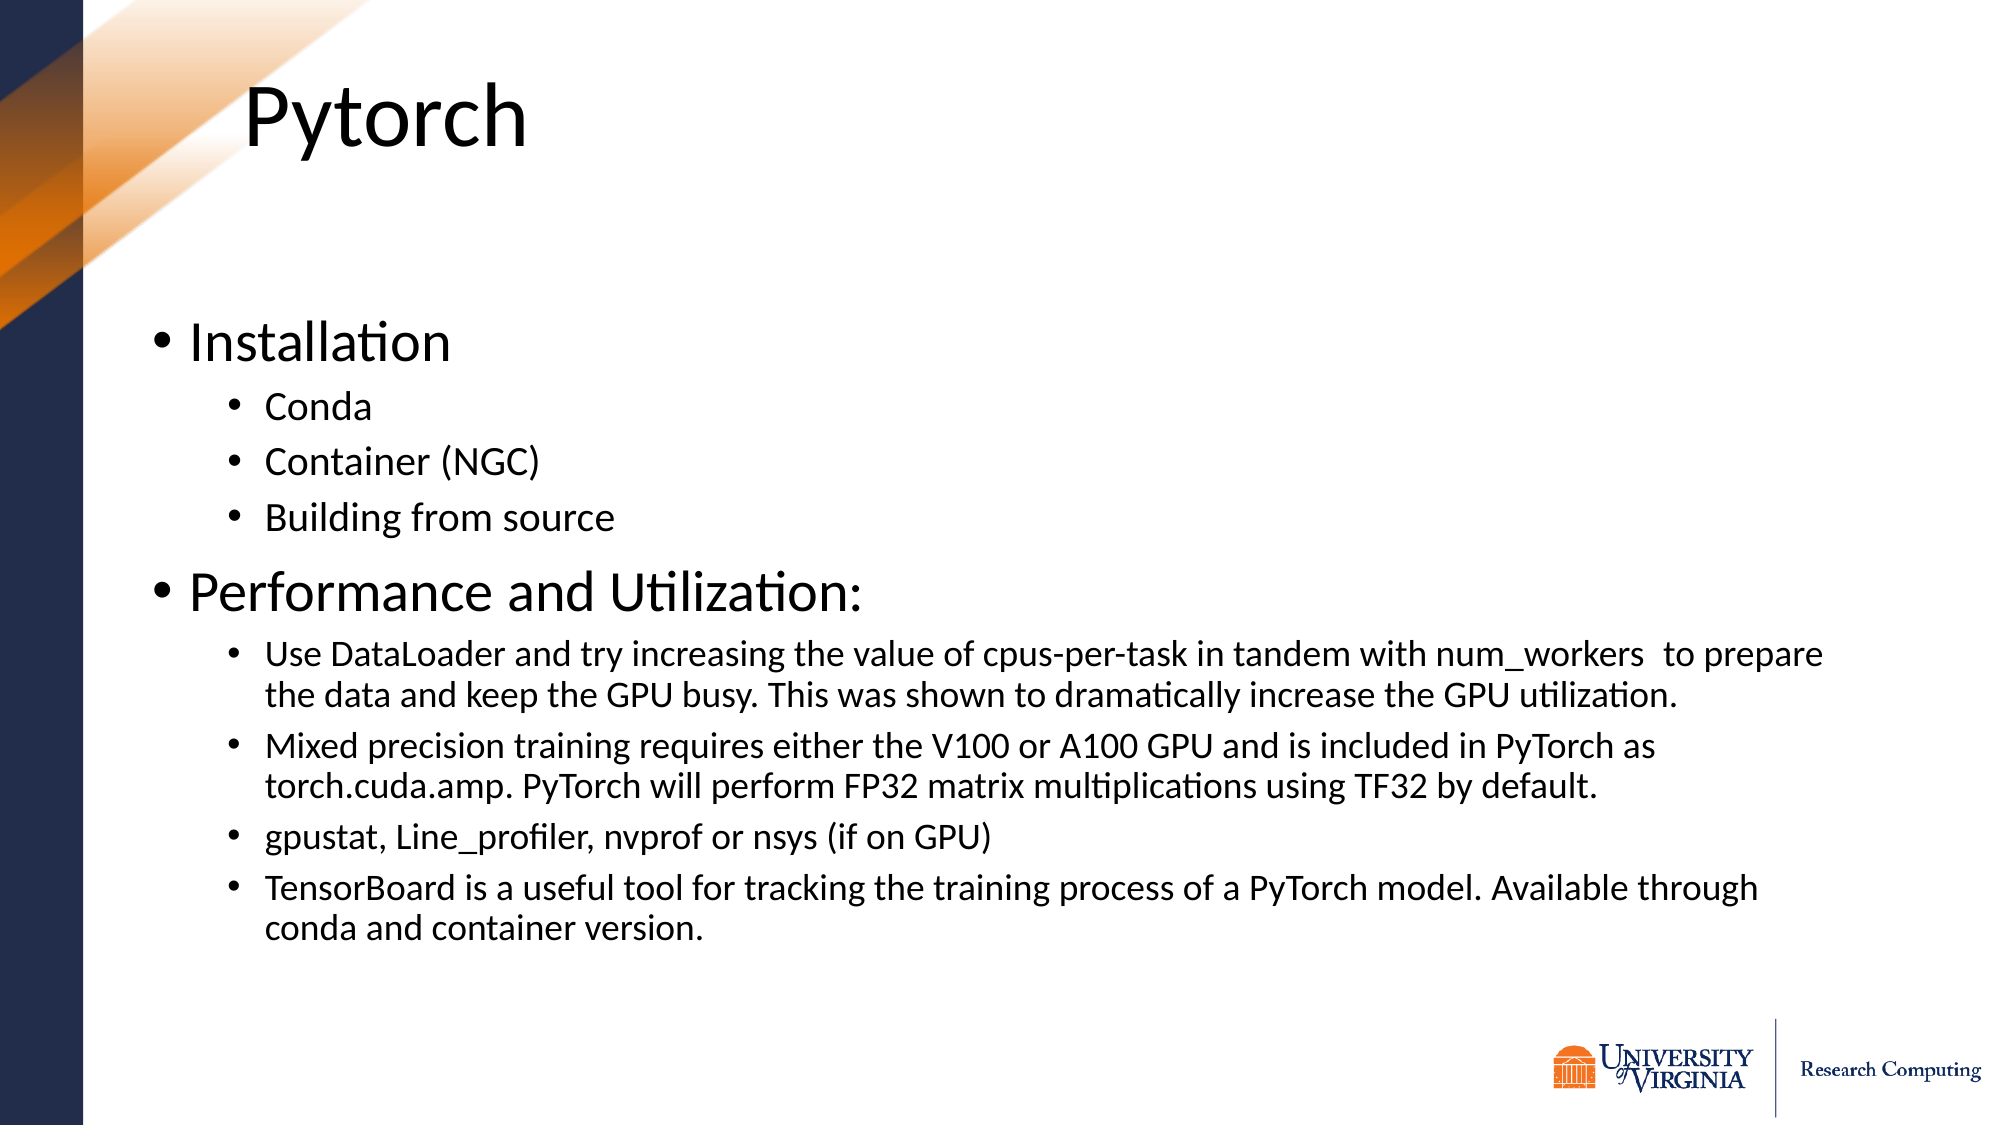

# Pytorch
Installation
Conda
Container (NGC)
Building from source
Performance and Utilization:
Use DataLoader and try increasing the value of cpus-per-task in tandem with num_workers  to prepare the data and keep the GPU busy. This was shown to dramatically increase the GPU utilization.
Mixed precision training requires either the V100 or A100 GPU and is included in PyTorch as torch.cuda.amp. PyTorch will perform FP32 matrix multiplications using TF32 by default.
gpustat, Line_profiler, nvprof or nsys (if on GPU)
TensorBoard is a useful tool for tracking the training process of a PyTorch model. Available through conda and container version.